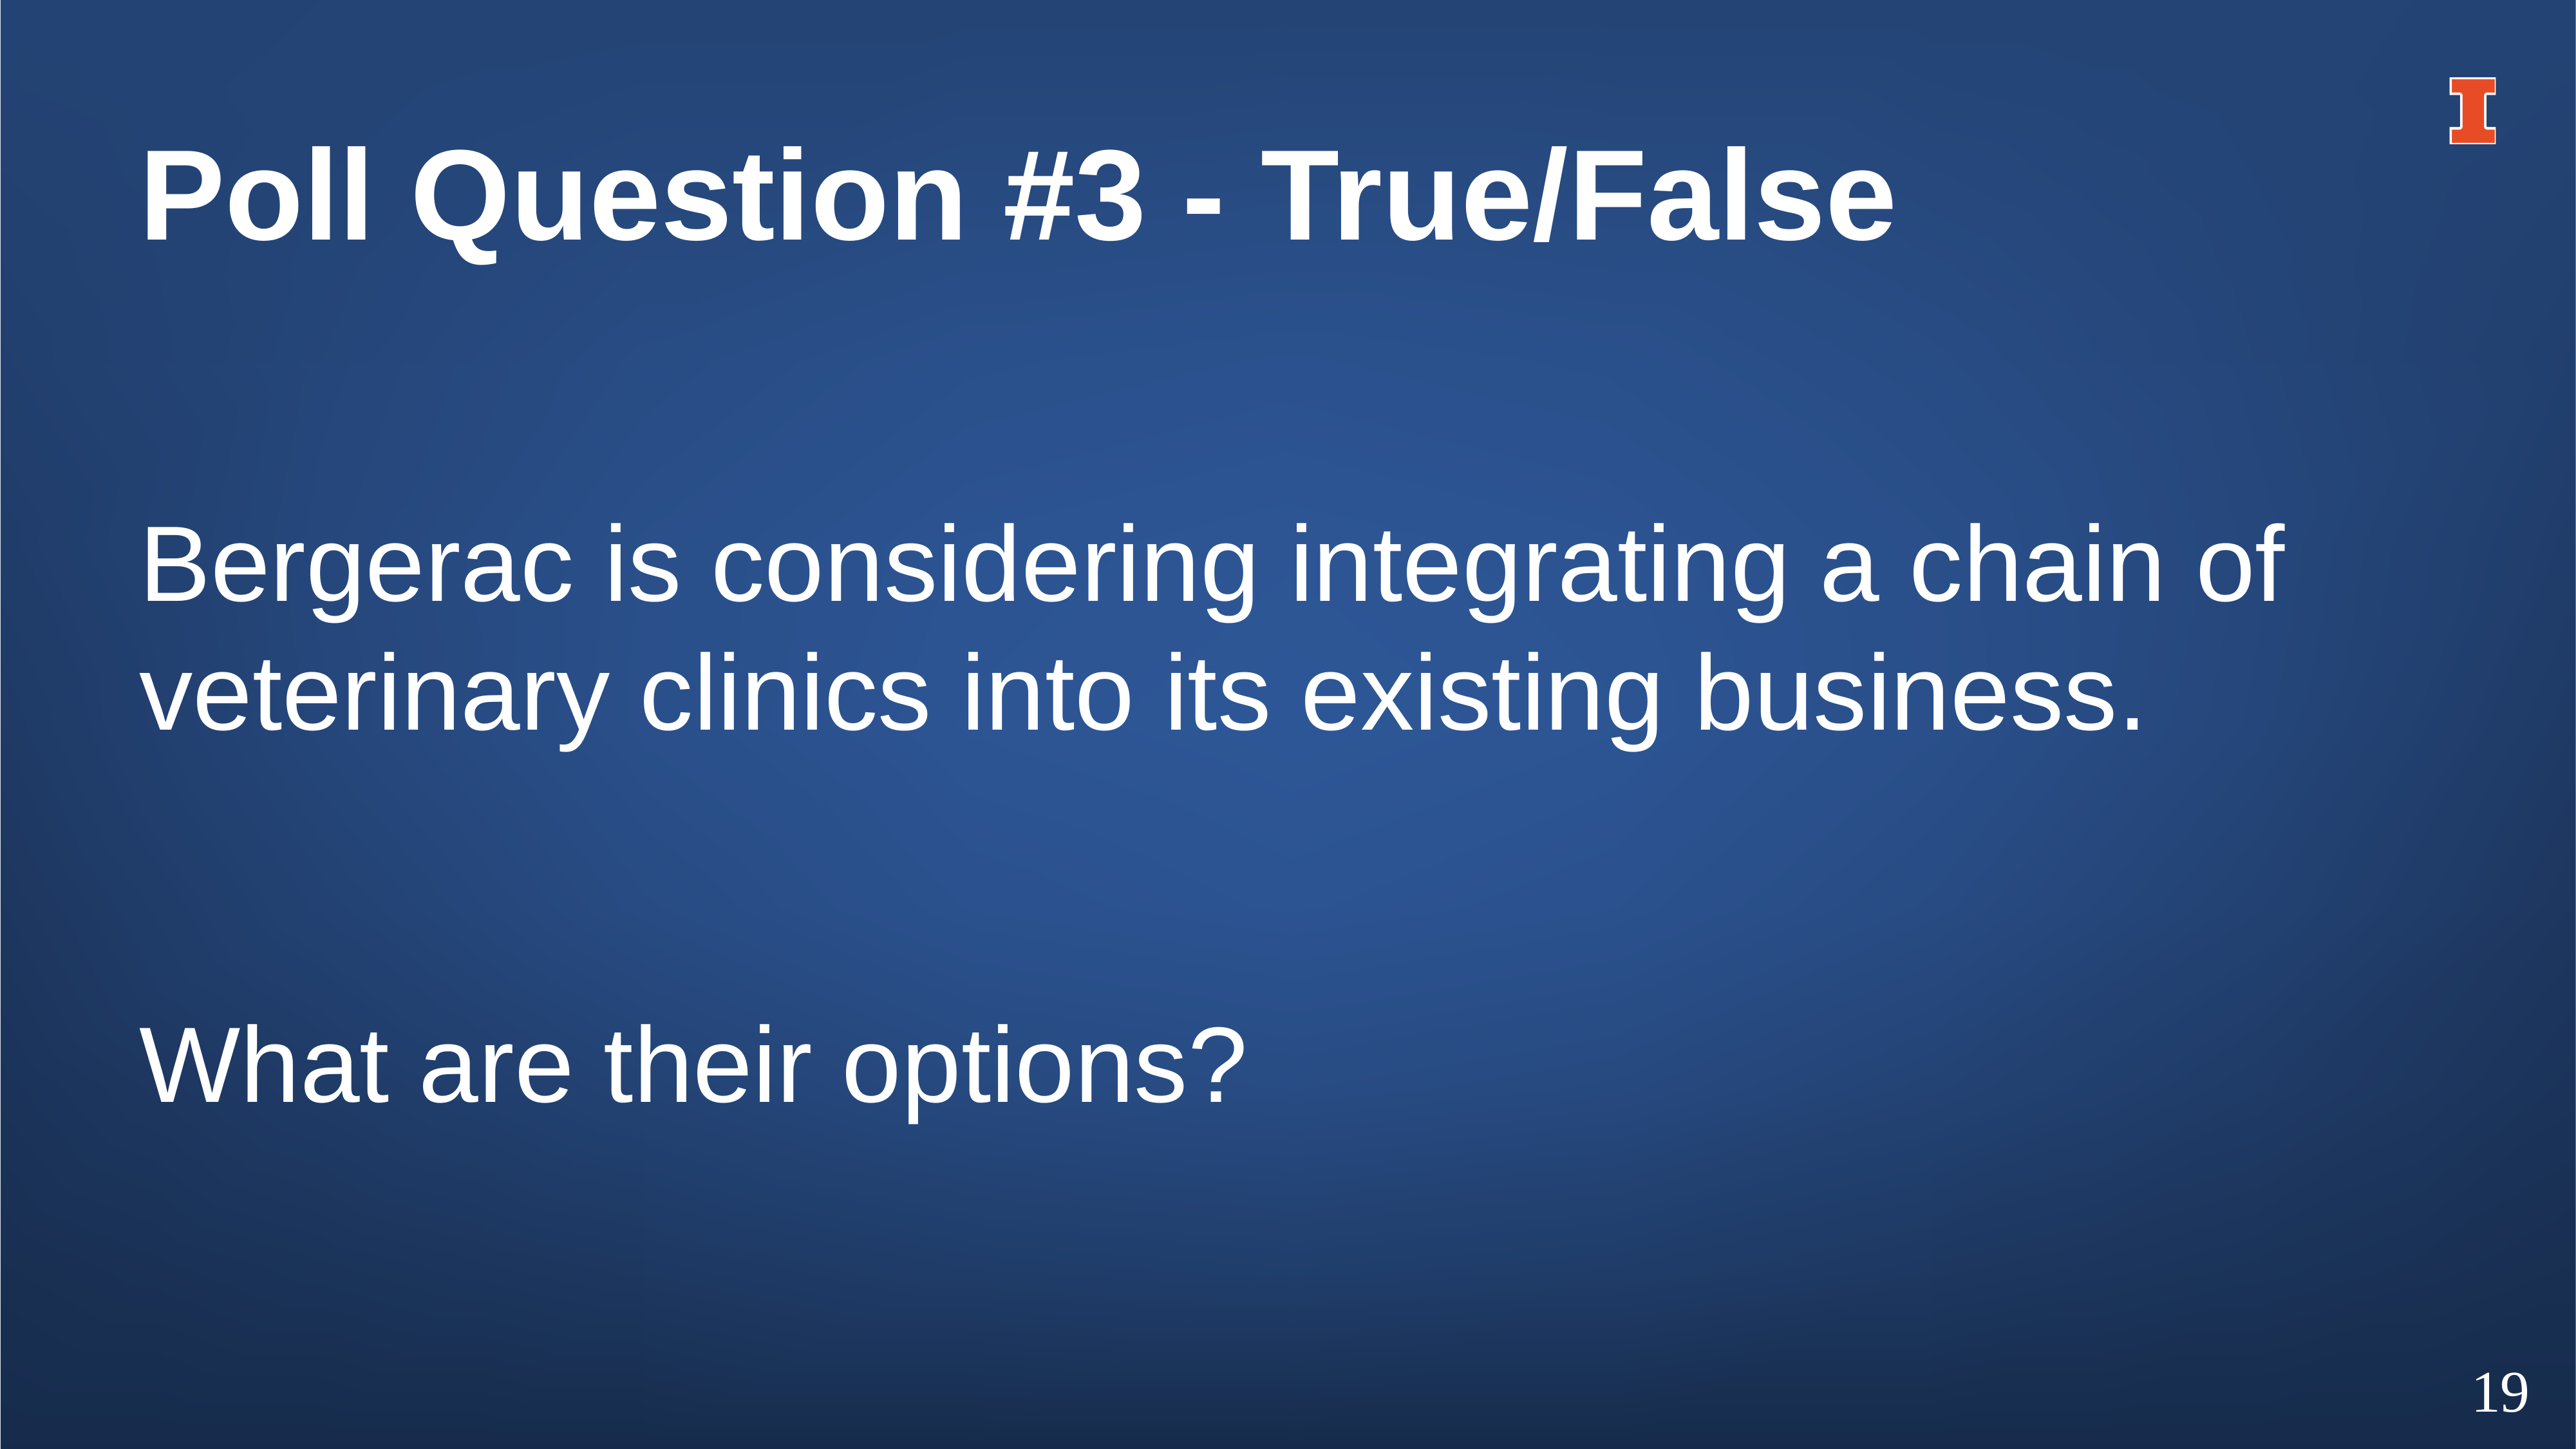

# Poll Question #3 - True/False
Bergerac is considering integrating a chain of veterinary clinics into its existing business.

What are their options?